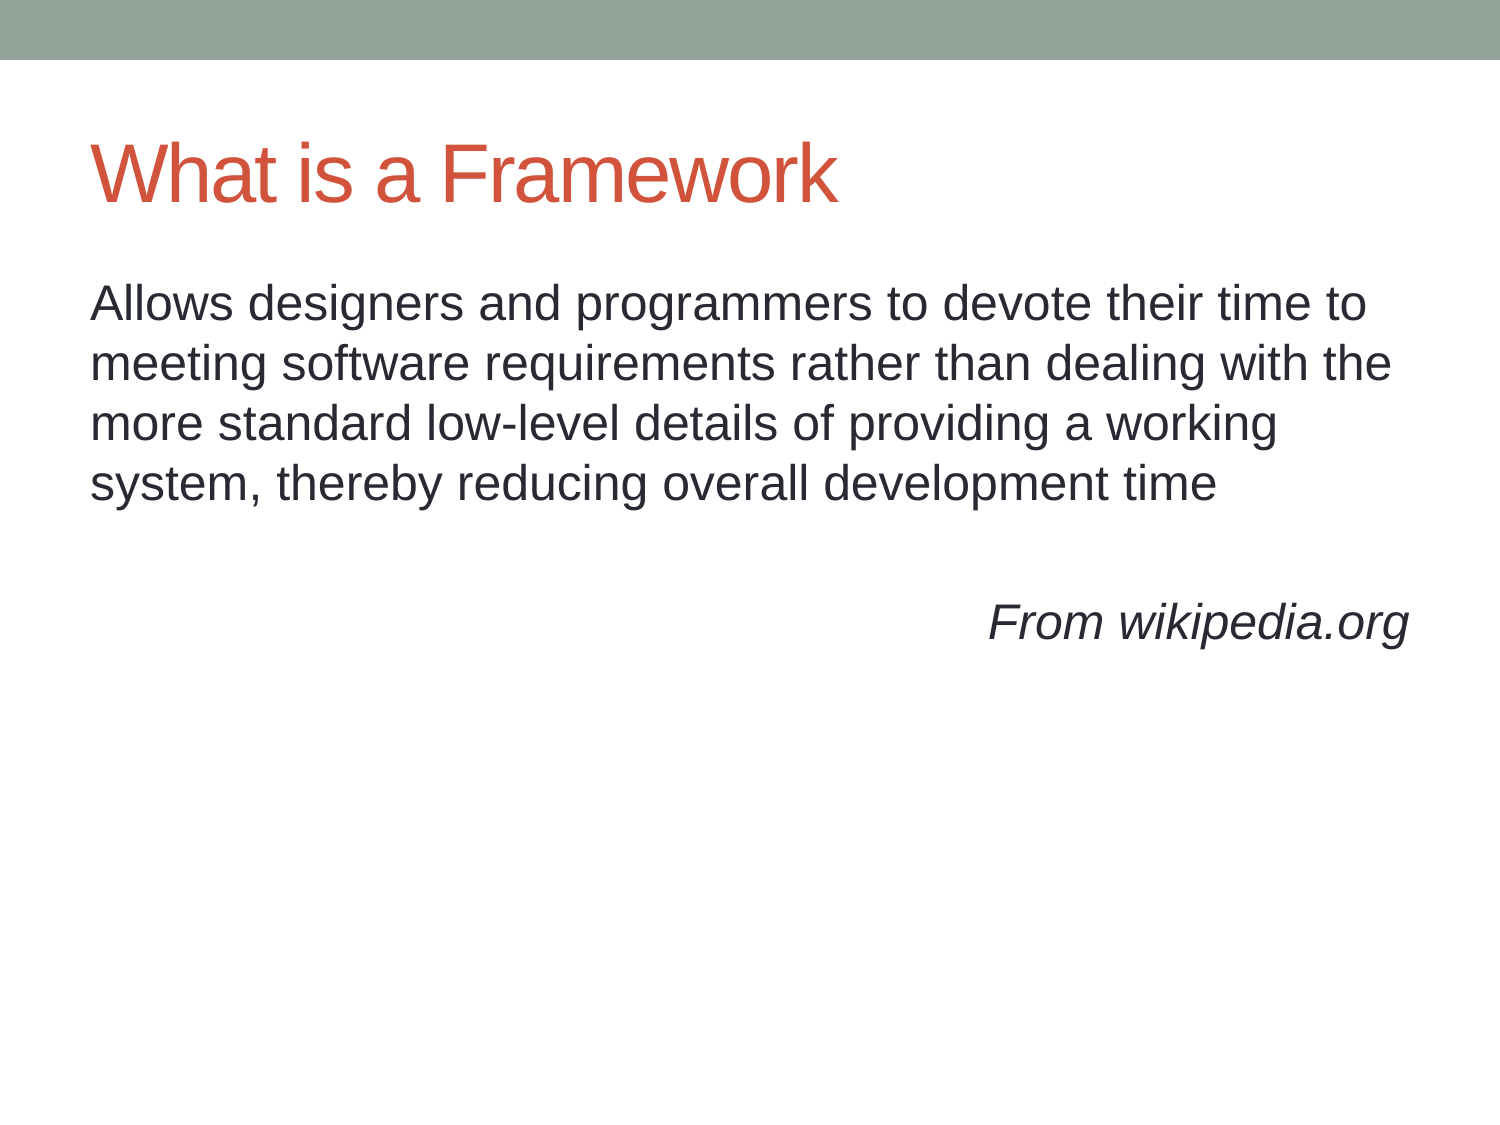

# What is a Framework
Allows designers and programmers to devote their time to meeting software requirements rather than dealing with the more standard low-level details of providing a working system, thereby reducing overall development time

From wikipedia.org